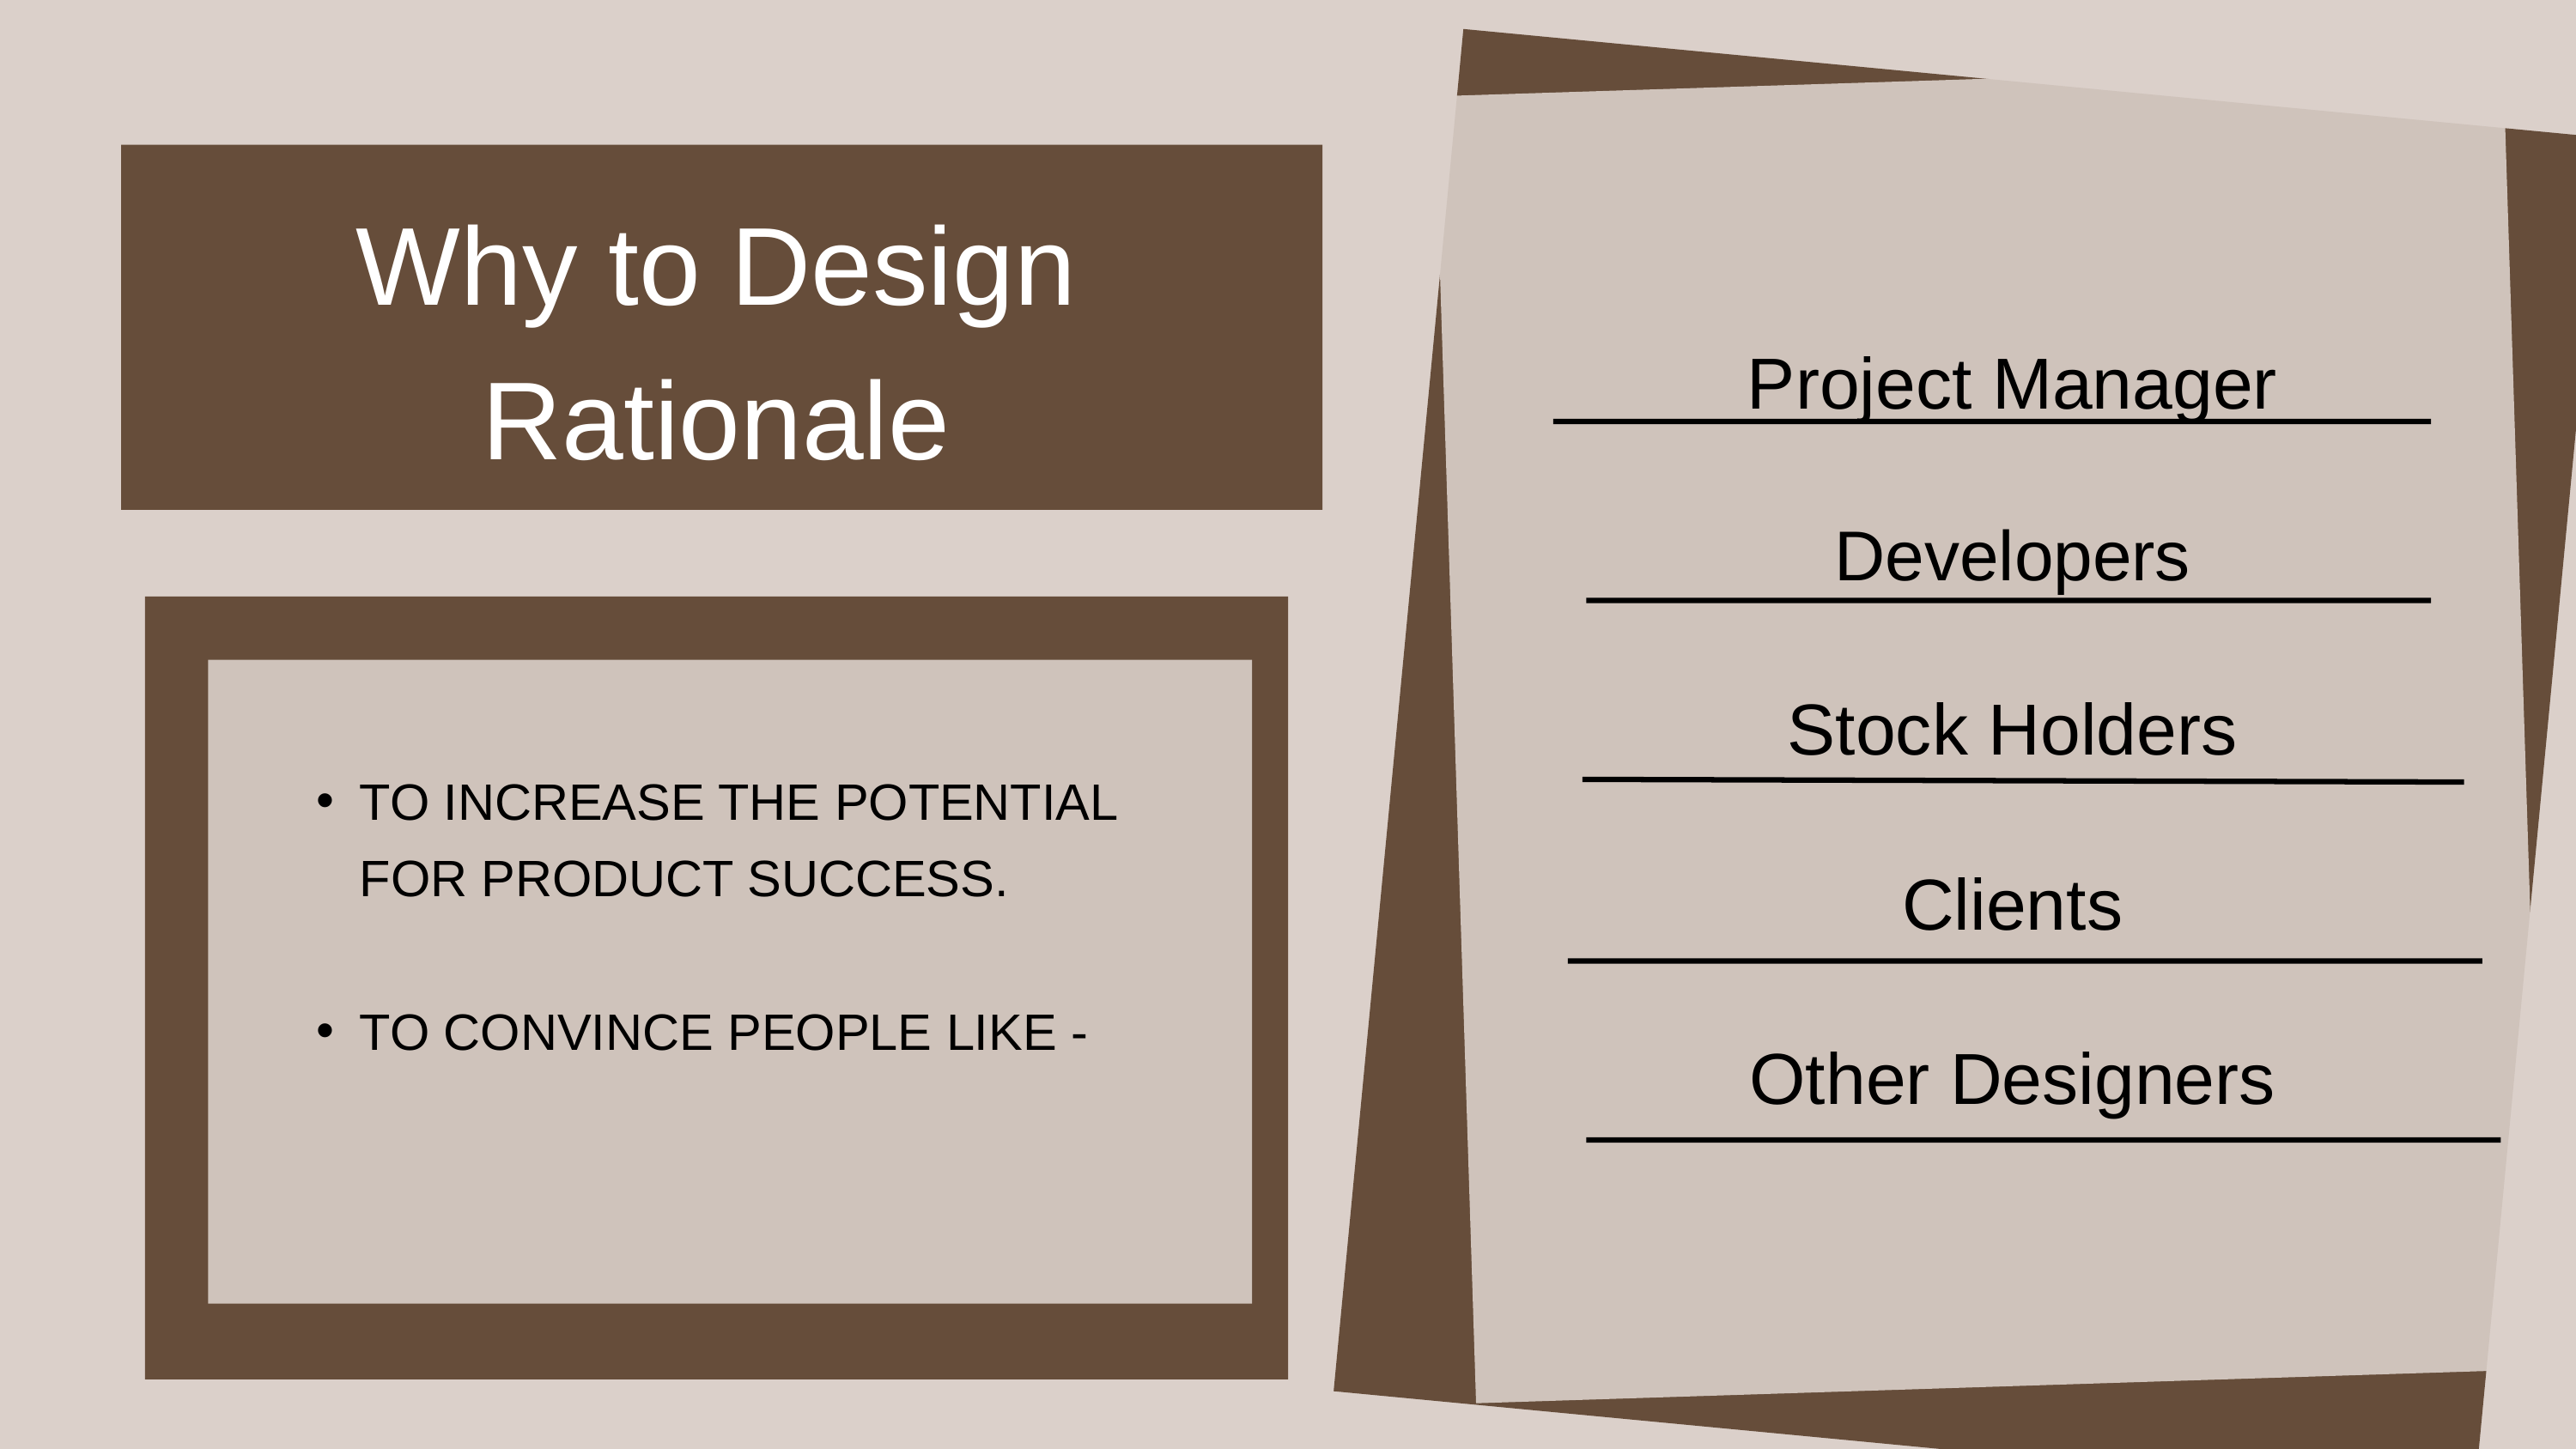

Why to Design Rationale
Project Manager

Developers

Stock Holders
TO INCREASE THE POTENTIAL FOR PRODUCT SUCCESS.

TO CONVINCE PEOPLE LIKE -

Clients

Other Designers